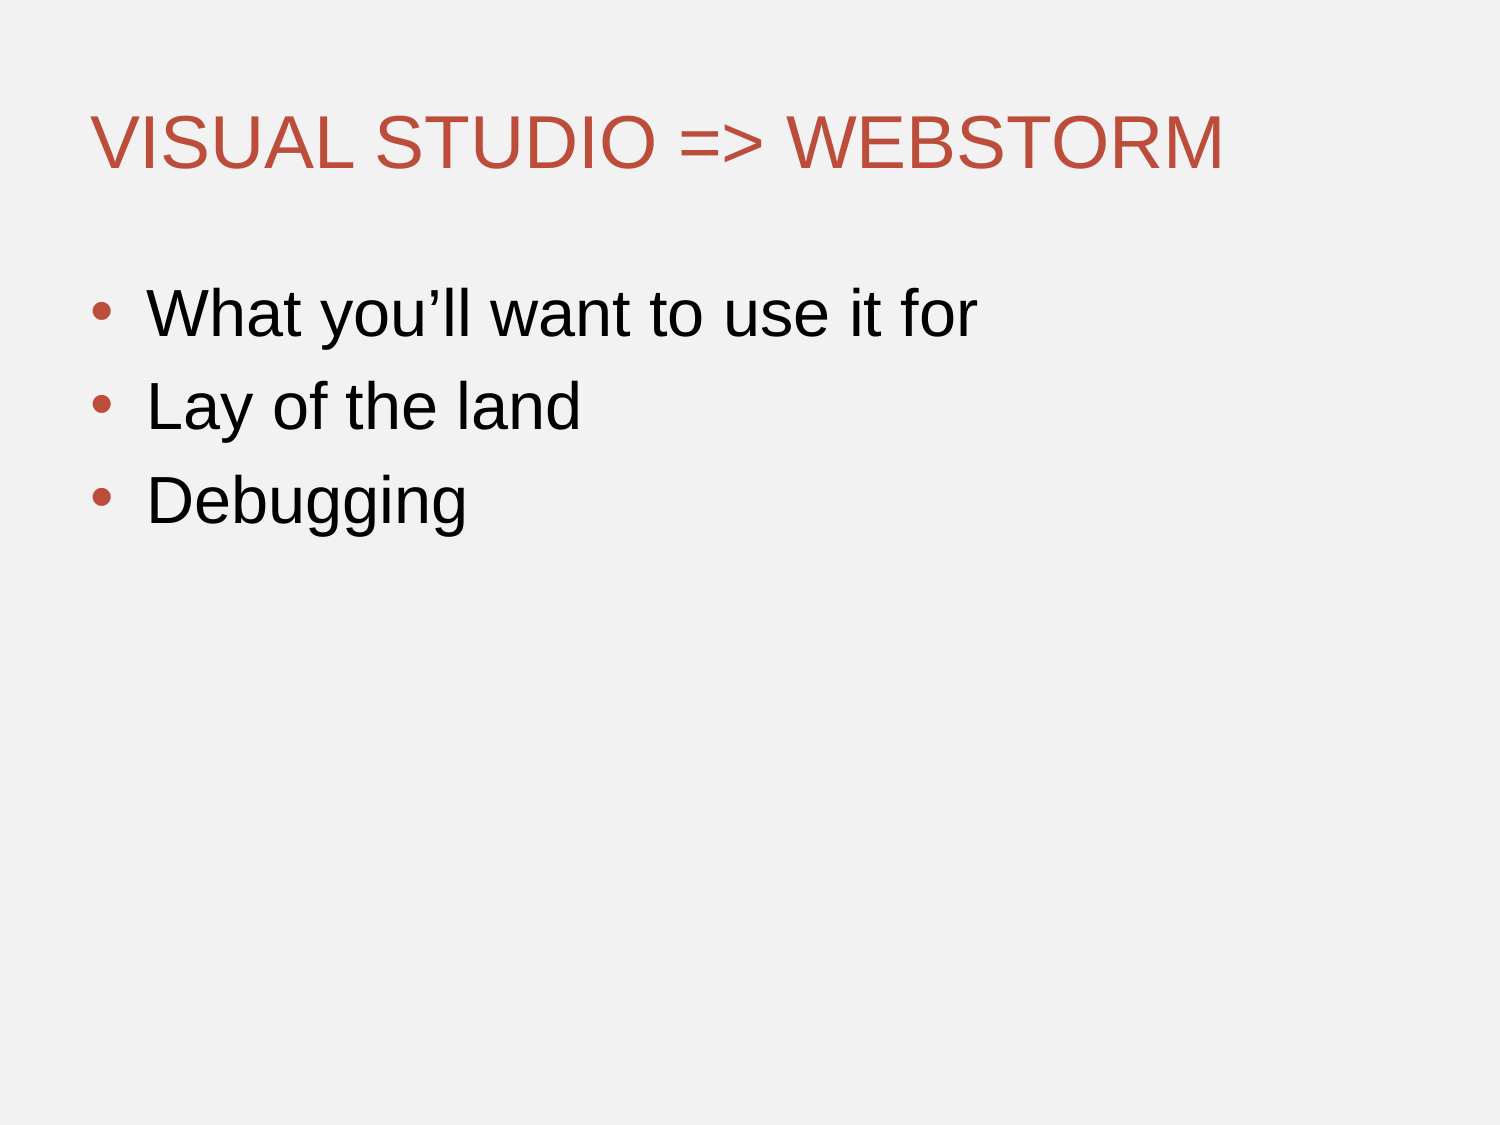

# Visual studio => webstorm
What you’ll want to use it for
Lay of the land
Debugging